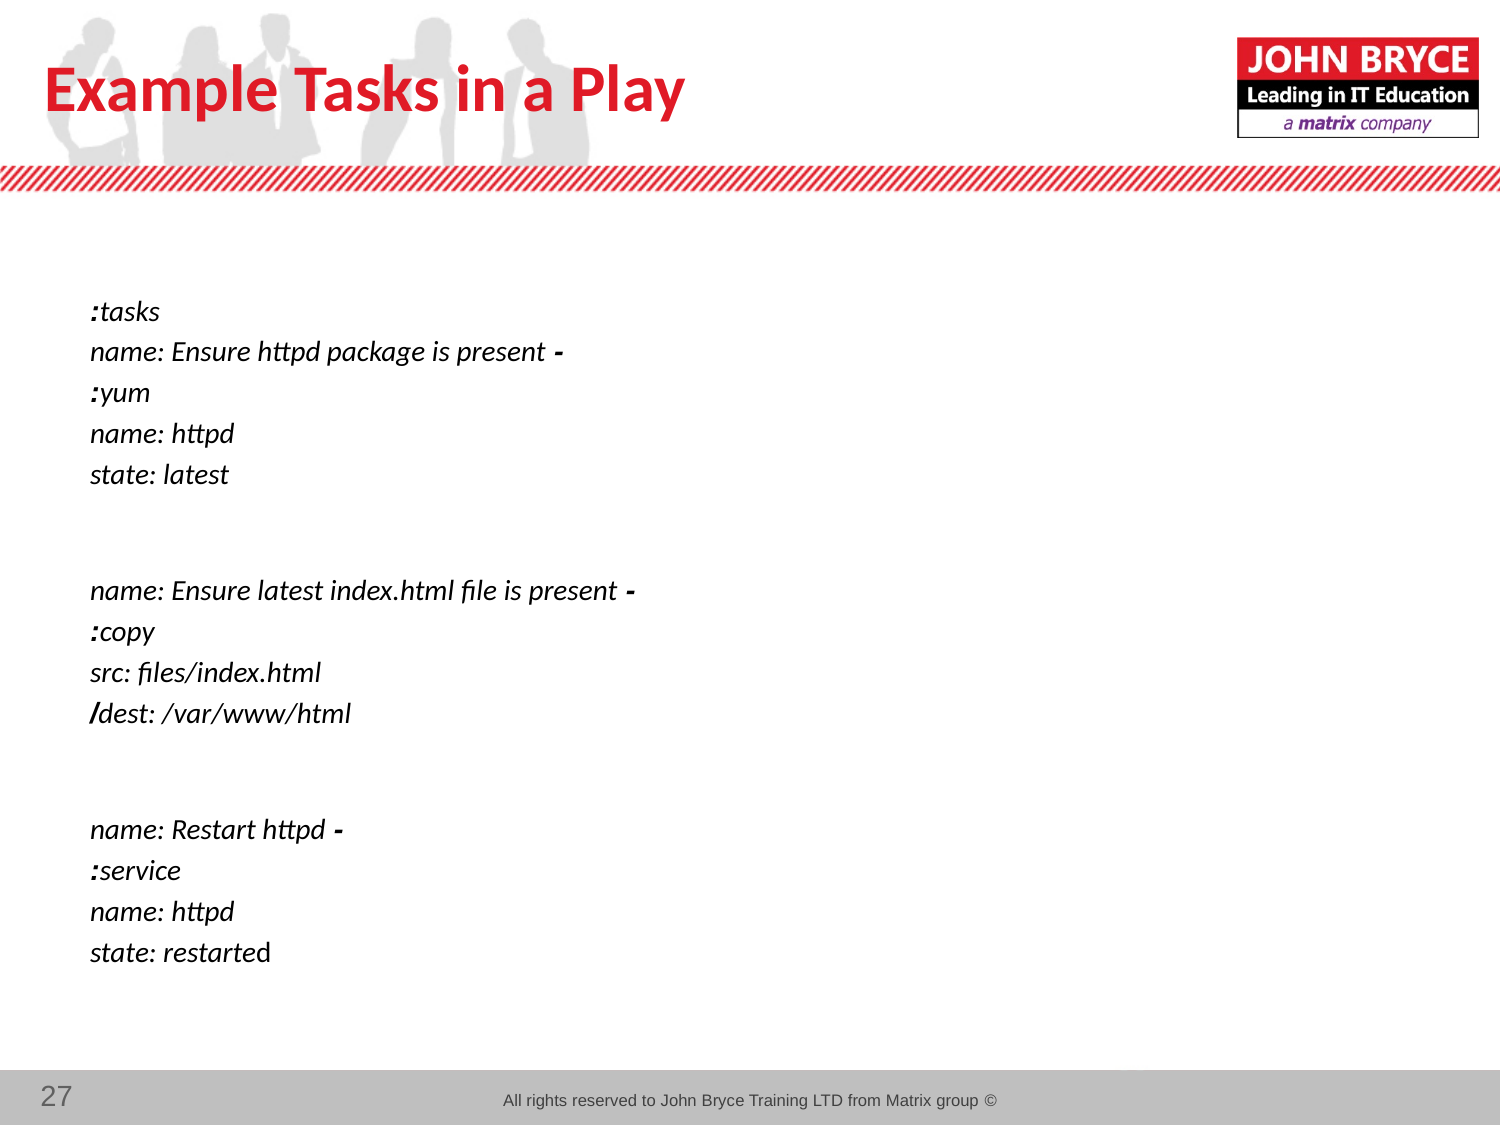

# Example Tasks in a Play

tasks:
- name: Ensure httpd package is present
  yum:
    name: httpd
    state: latest

- name: Ensure latest index.html file is present
  copy:
    src: files/index.html
    dest: /var/www/html/

- name: Restart httpd
  service:
    name: httpd
    state: restarted